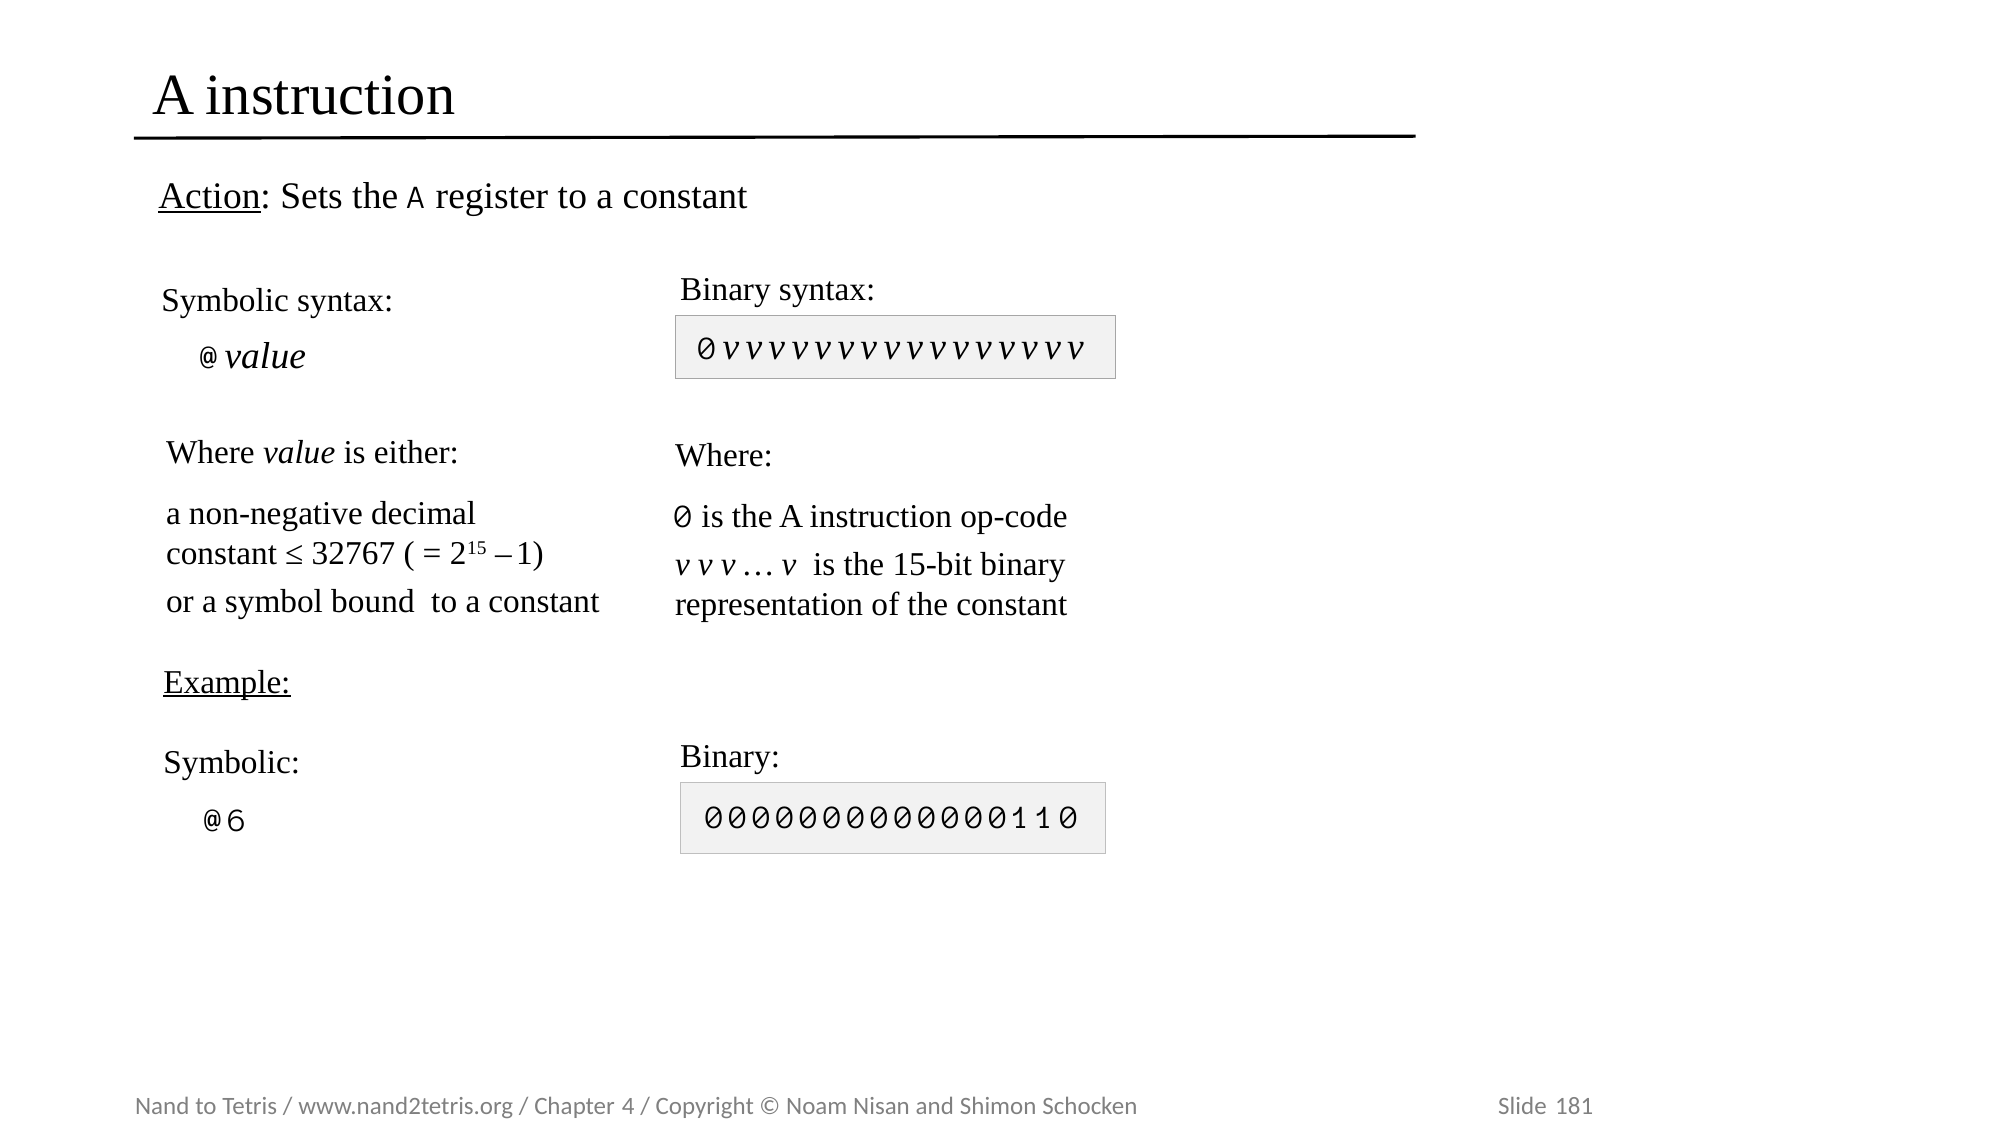

# A instruction
 Action: Sets the A register to a constant
Binary syntax:
0vvvvvvvvvvvvvvvv
Where:
0 is the A instruction op-code
v v v … v  is the 15-bit binary representation of the constant

0000000000000110
Binary:
Symbolic syntax:
@value
Where value is either:
a non-negative decimal
constant ≤ 32767 ( = 215  – 1)
or a symbol bound  to a constant
Example:
Symbolic:
@6